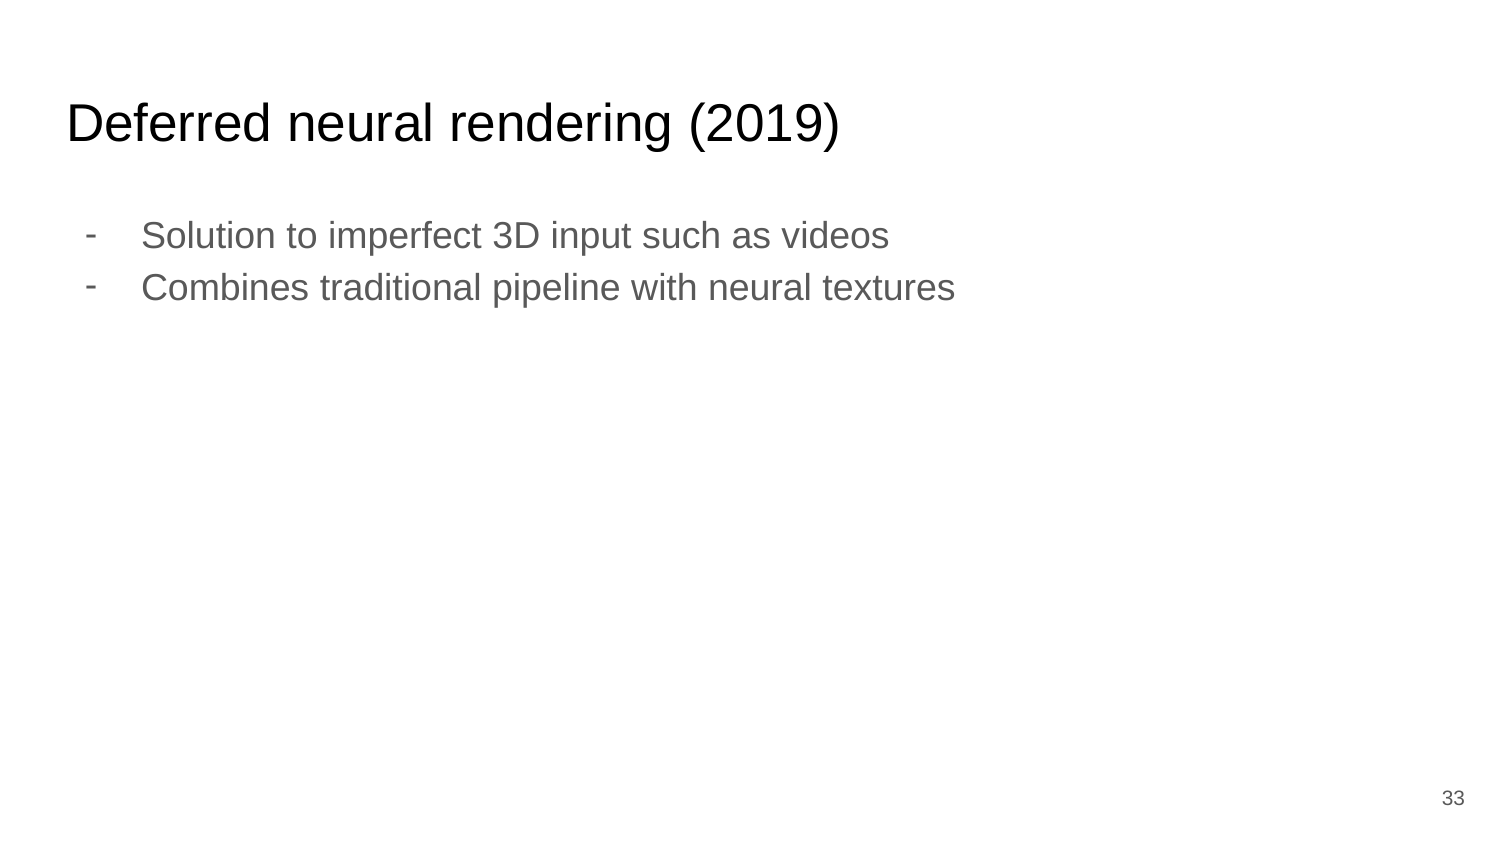

# Deferred neural rendering (2019)
Solution to imperfect 3D input such as videos
Combines traditional pipeline with neural textures
33